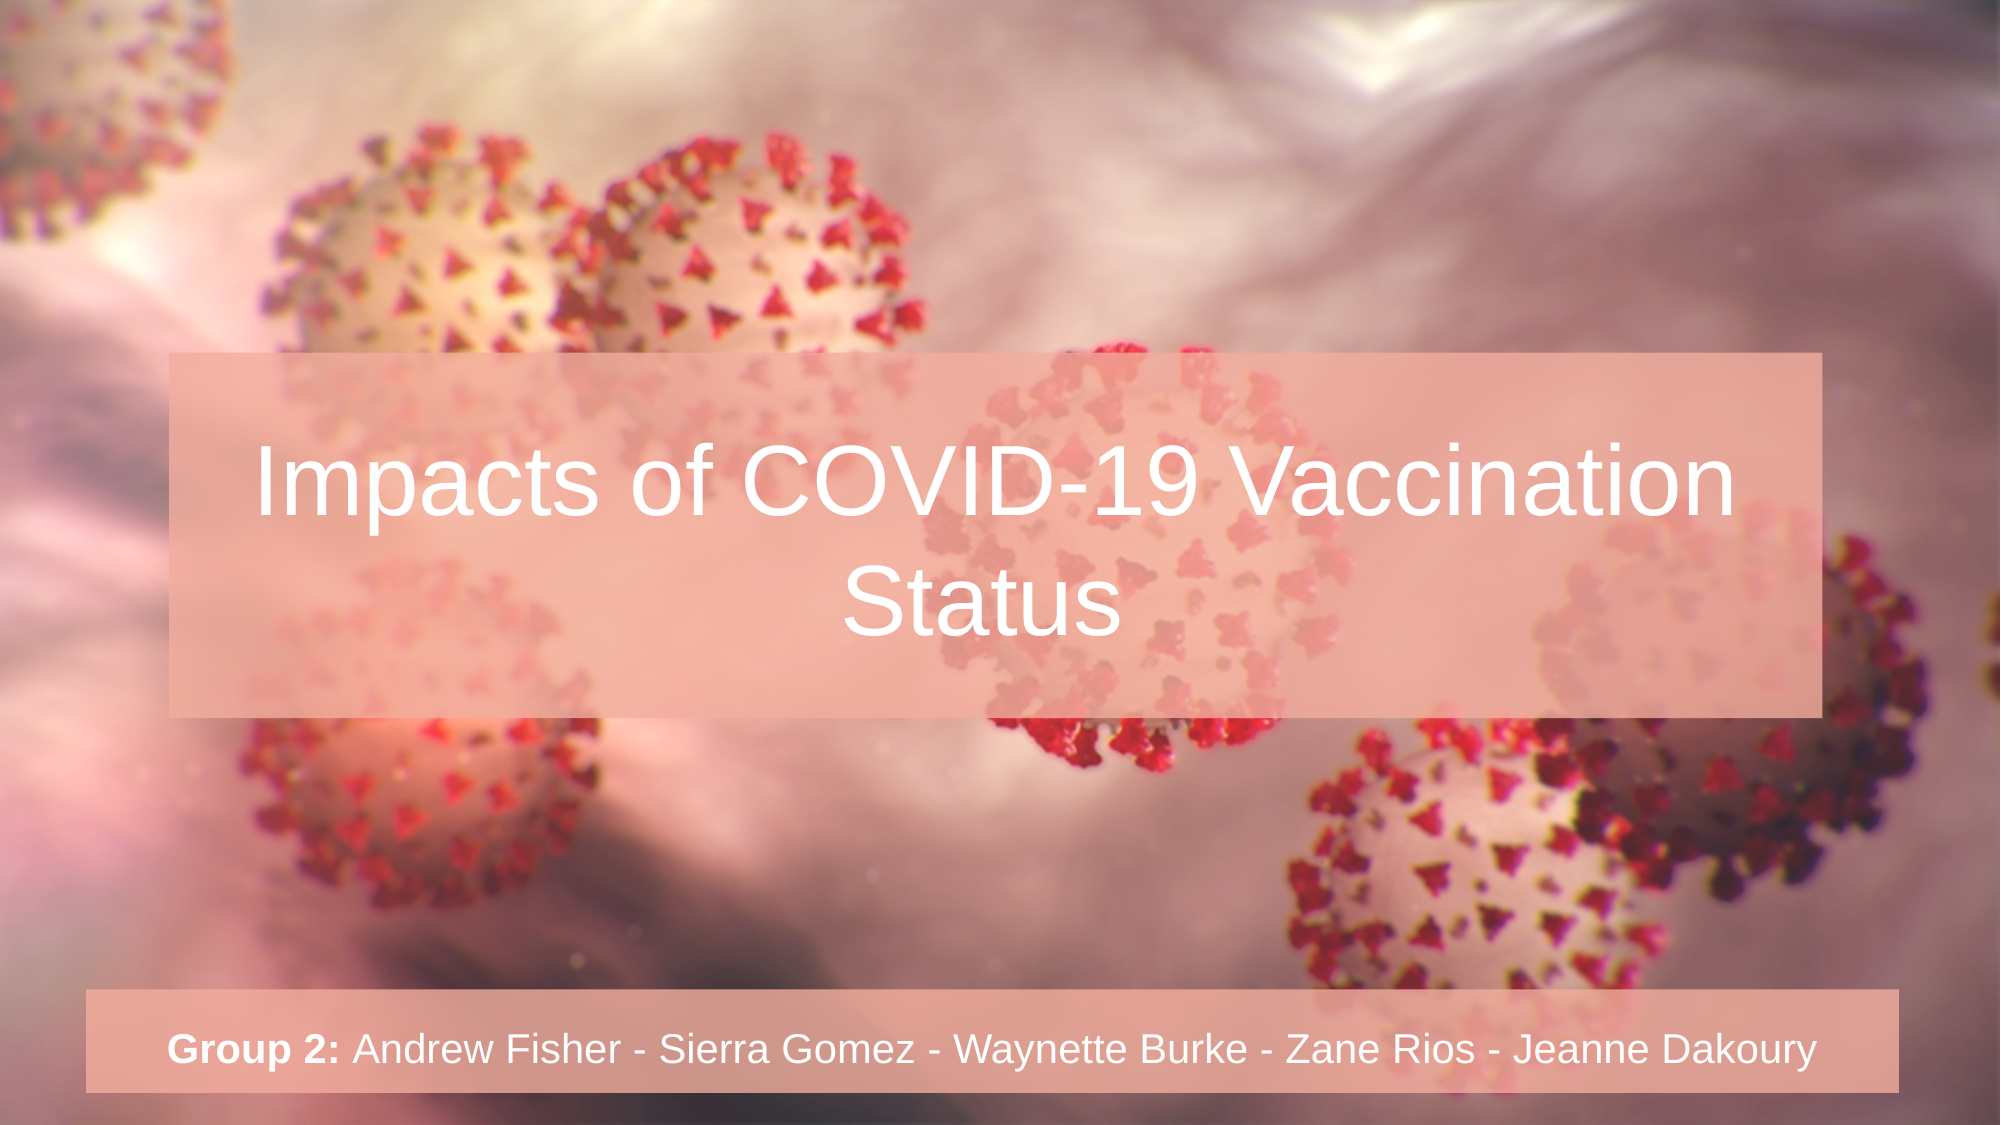

# Impacts of COVID-19 Vaccination Status
Group 2: Andrew Fisher - Sierra Gomez - Waynette Burke - Zane Rios - Jeanne Dakoury